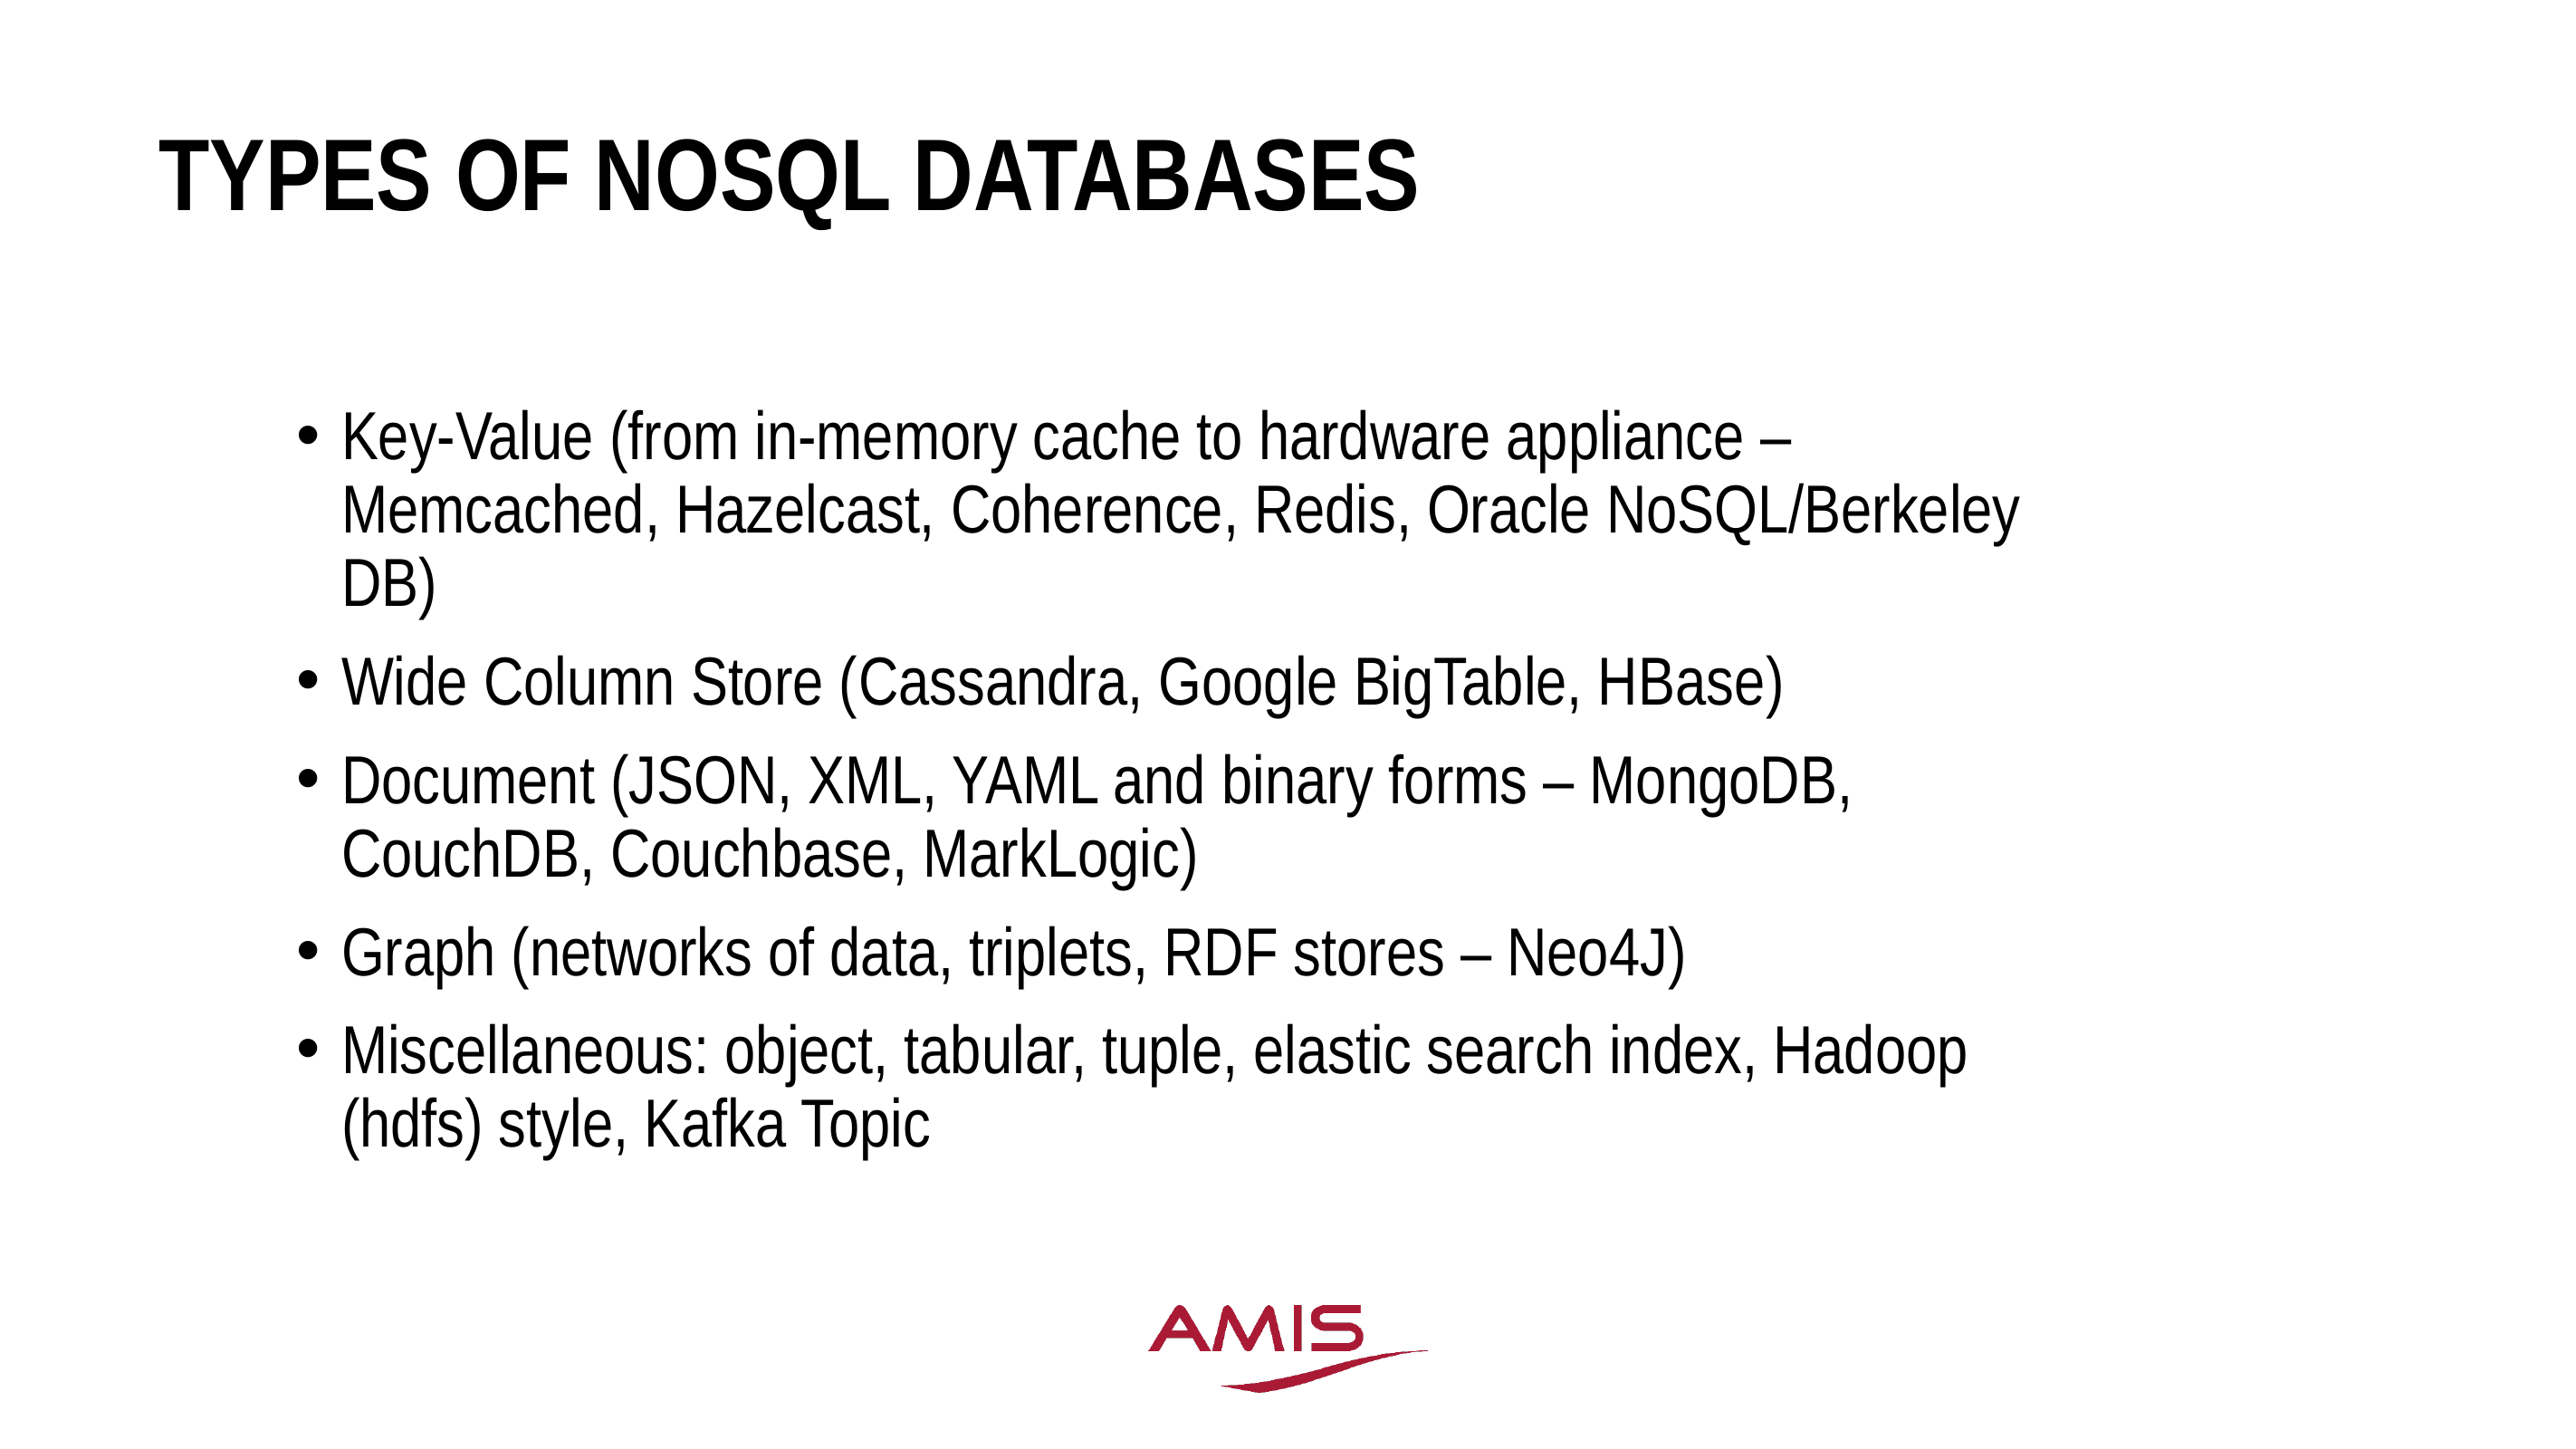

# Types of NoSQL databaseS
Key-Value (from in-memory cache to hardware appliance – Memcached, Hazelcast, Coherence, Redis, Oracle NoSQL/Berkeley DB)
Wide Column Store (Cassandra, Google BigTable, HBase)
Document (JSON, XML, YAML and binary forms – MongoDB, CouchDB, Couchbase, MarkLogic)
Graph (networks of data, triplets, RDF stores – Neo4J)
Miscellaneous: object, tabular, tuple, elastic search index, Hadoop (hdfs) style, Kafka Topic